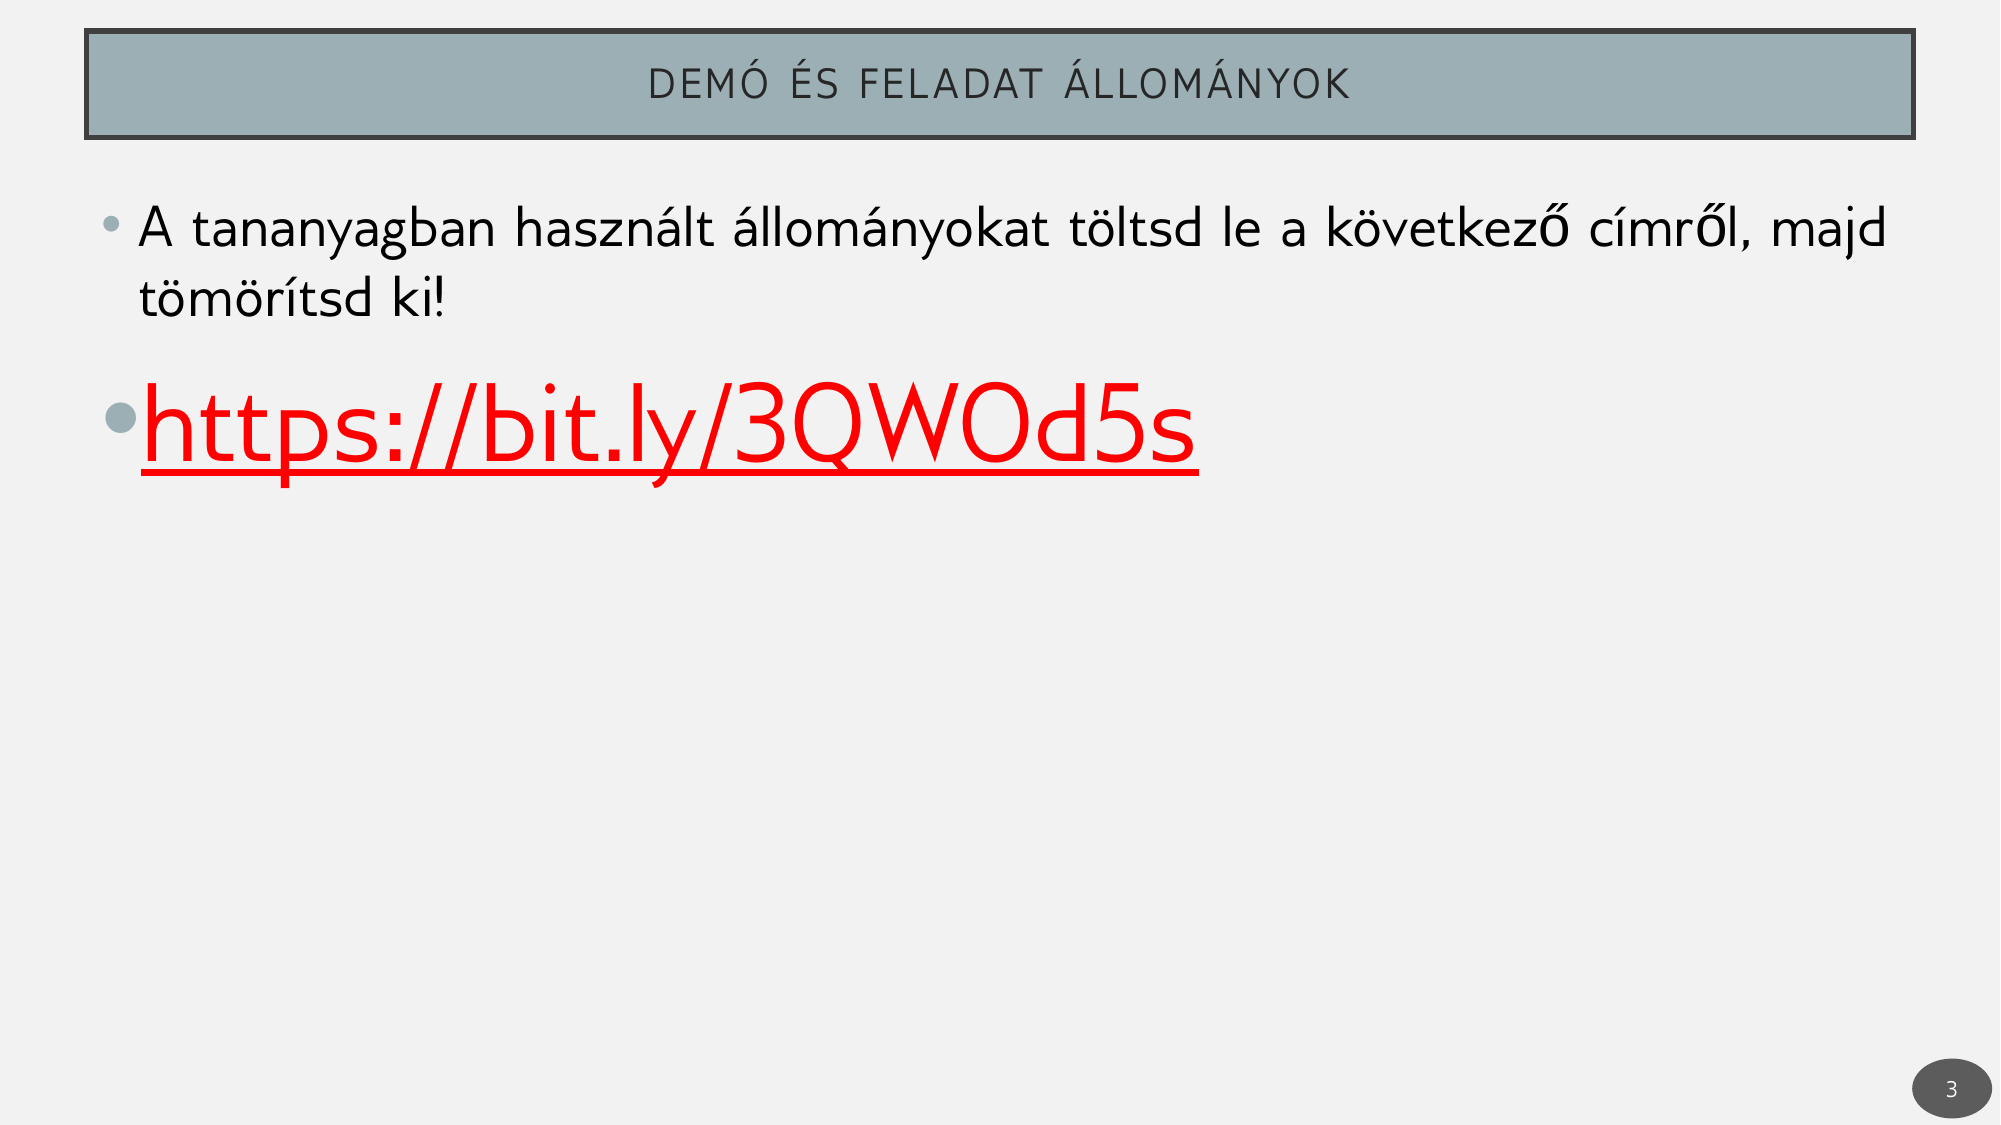

# Demó és feladat állományok
A tananyagban használt állományokat töltsd le a következő címről, majd tömörítsd ki!
https://bit.ly/3QWOd5s
3